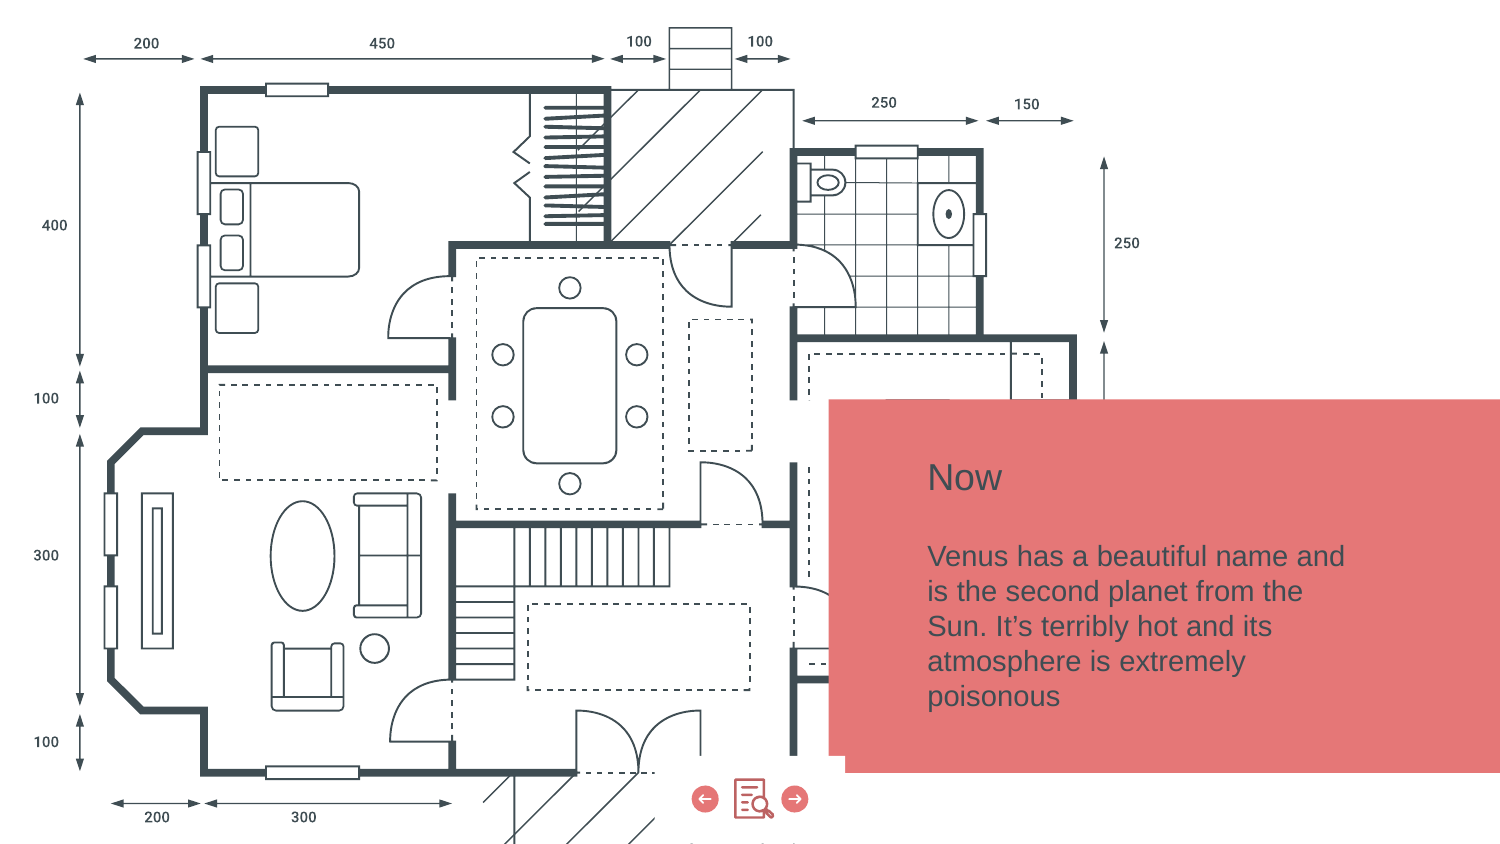

# Now
Venus has a beautiful name and is the second planet from the Sun. It’s terribly hot and its atmosphere is extremely poisonous